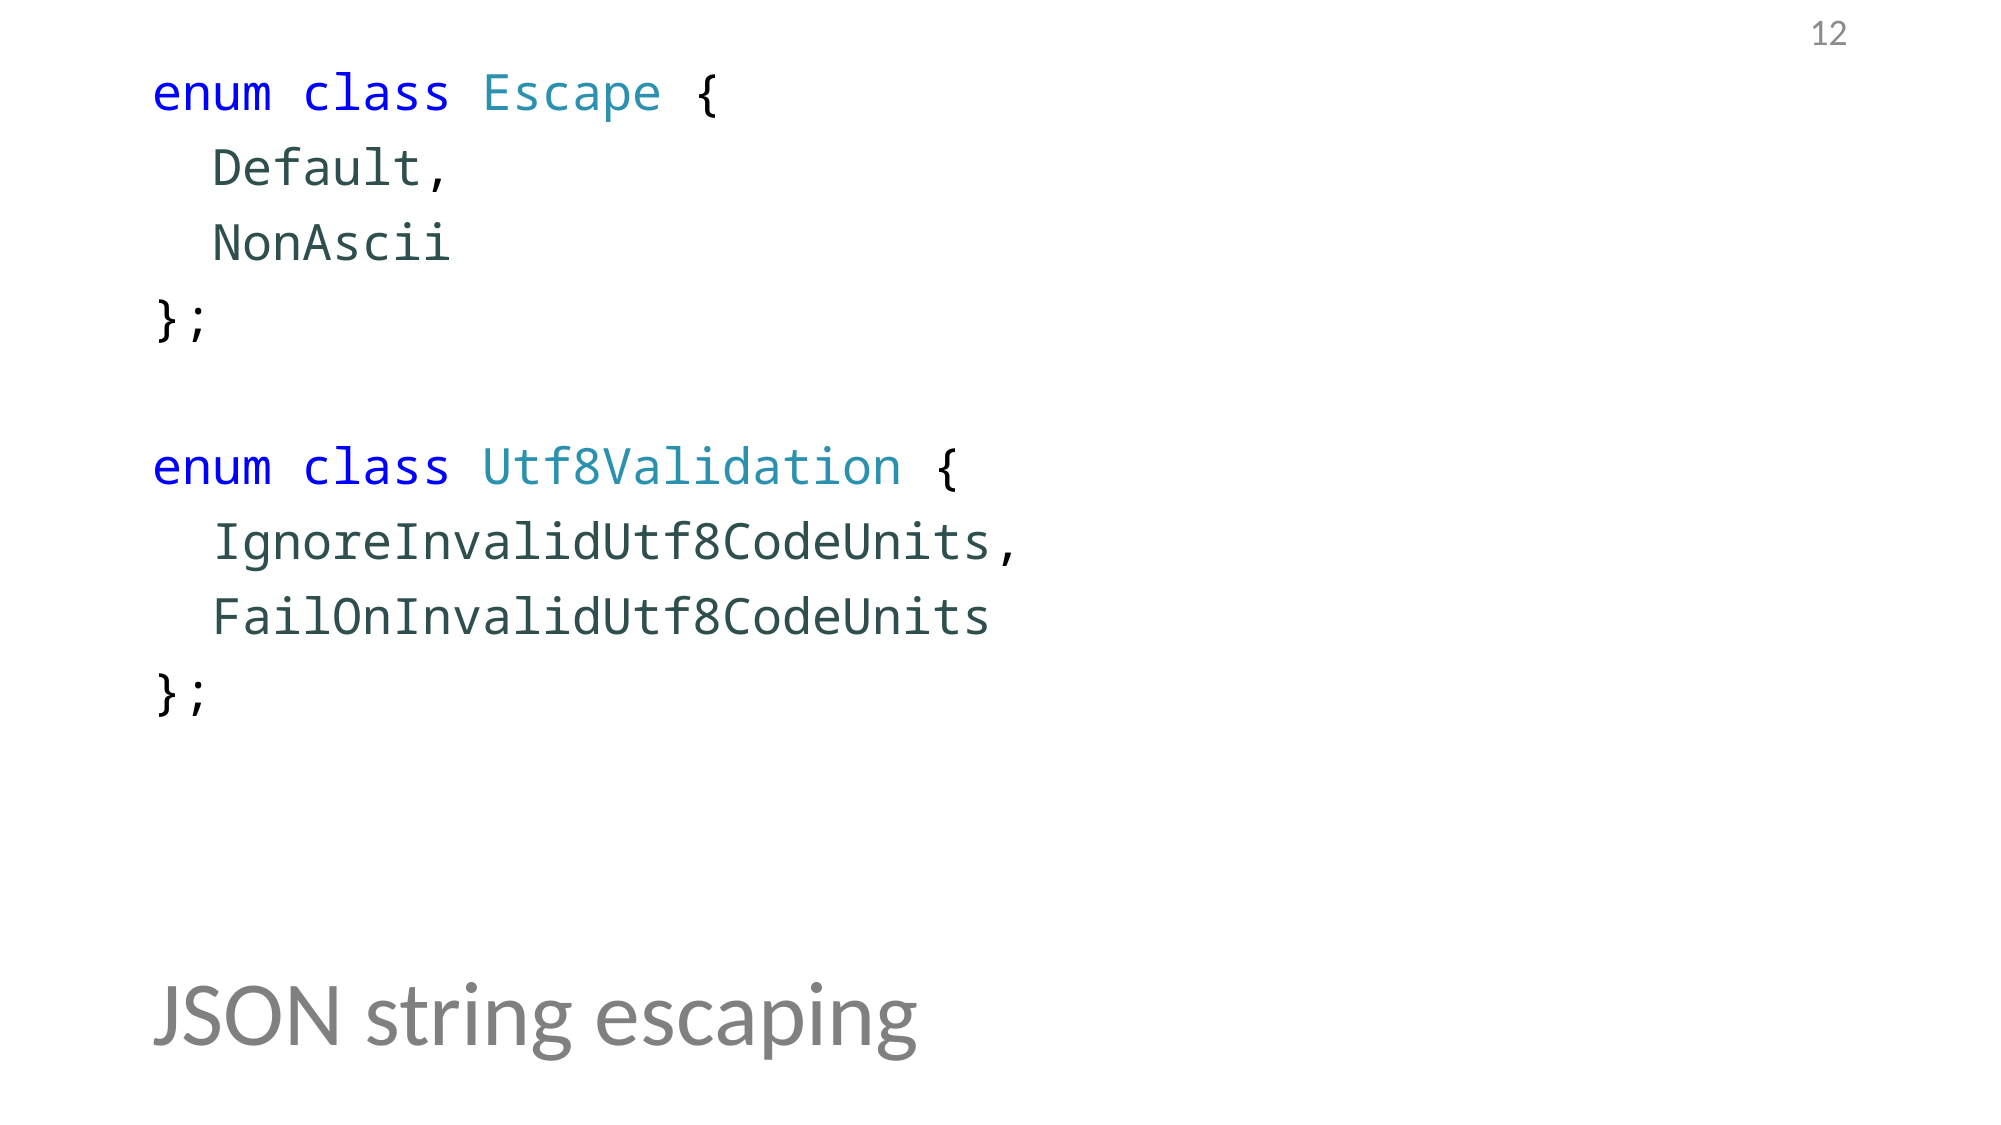

12
enum class Escape {
  Default,
  NonAscii
};

enum class Utf8Validation {
  IgnoreInvalidUtf8CodeUnits,
  FailOnInvalidUtf8CodeUnits
};
# JSON string escaping